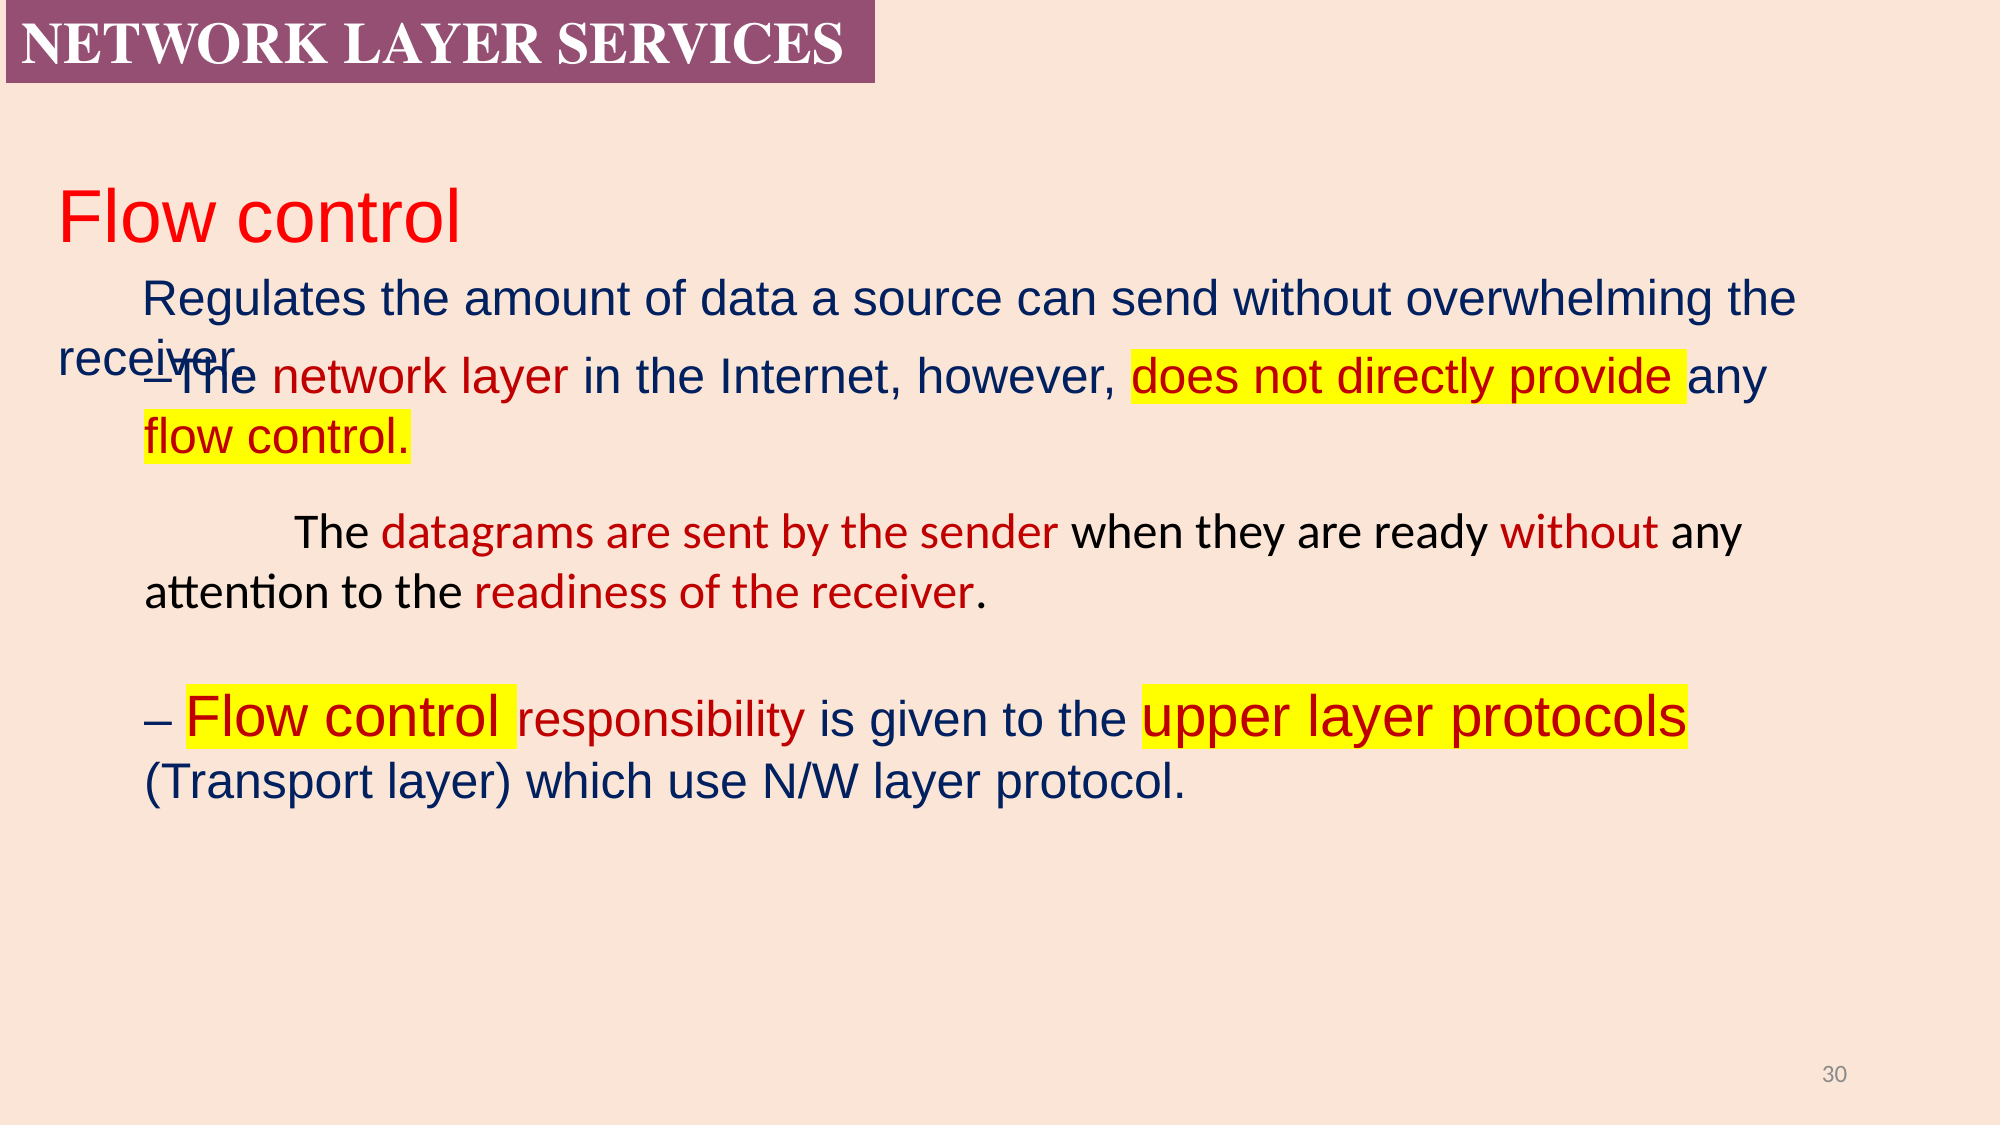

NETWORK LAYER SERVICES
Flow control
      Regulates the amount of data a source can send without overwhelming the receiver.
–The network layer in the Internet, however, does not directly provide any flow control.

	The datagrams are sent by the sender when they are ready without any attention to the readiness of the receiver.

– Flow control responsibility is given to the upper layer protocols (Transport layer) which use N/W layer protocol.
30